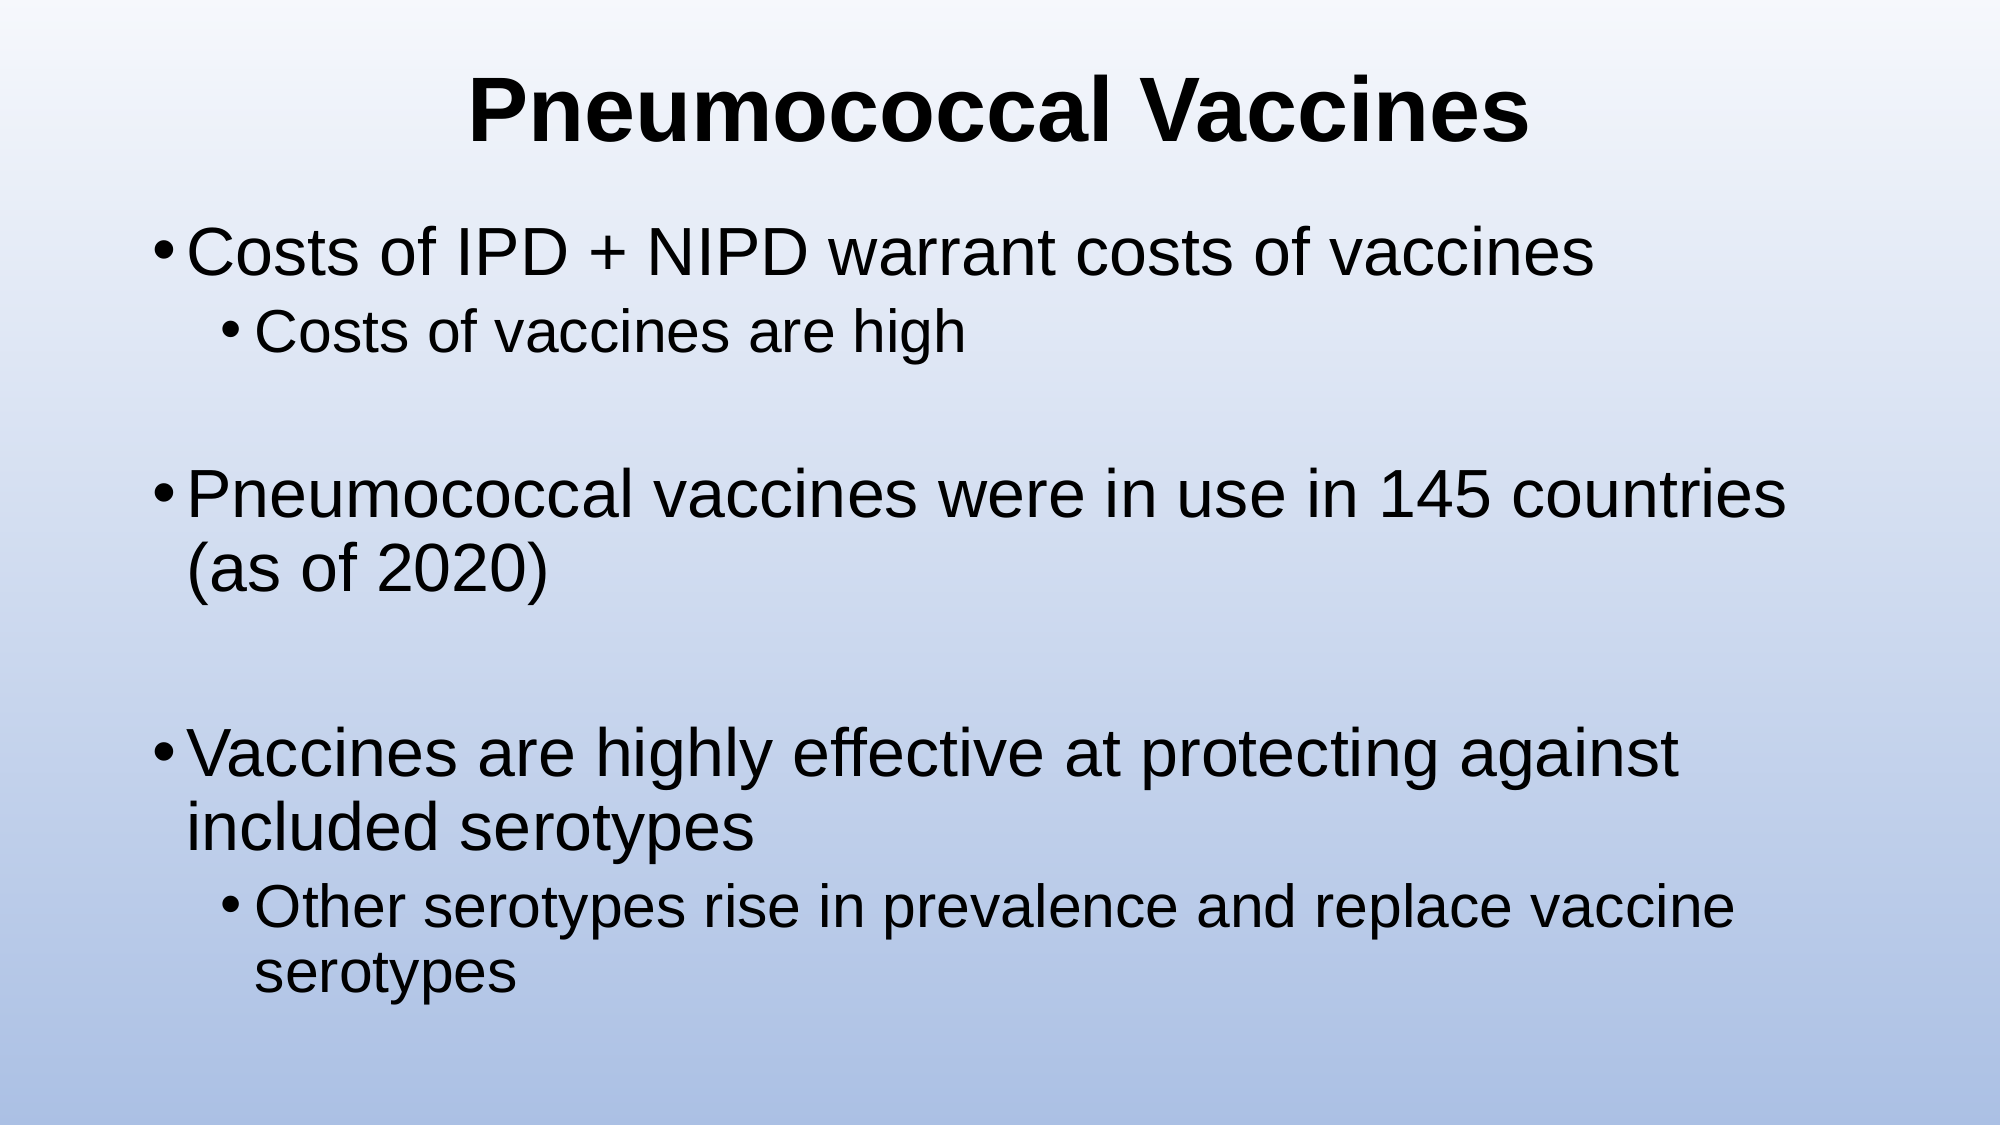

# Pneumococcal Vaccines
Costs of IPD + NIPD warrant costs of vaccines
Costs of vaccines are high

Pneumococcal vaccines were in use in 145 countries (as of 2020)

Vaccines are highly effective at protecting against included serotypes
Other serotypes rise in prevalence and replace vaccine serotypes